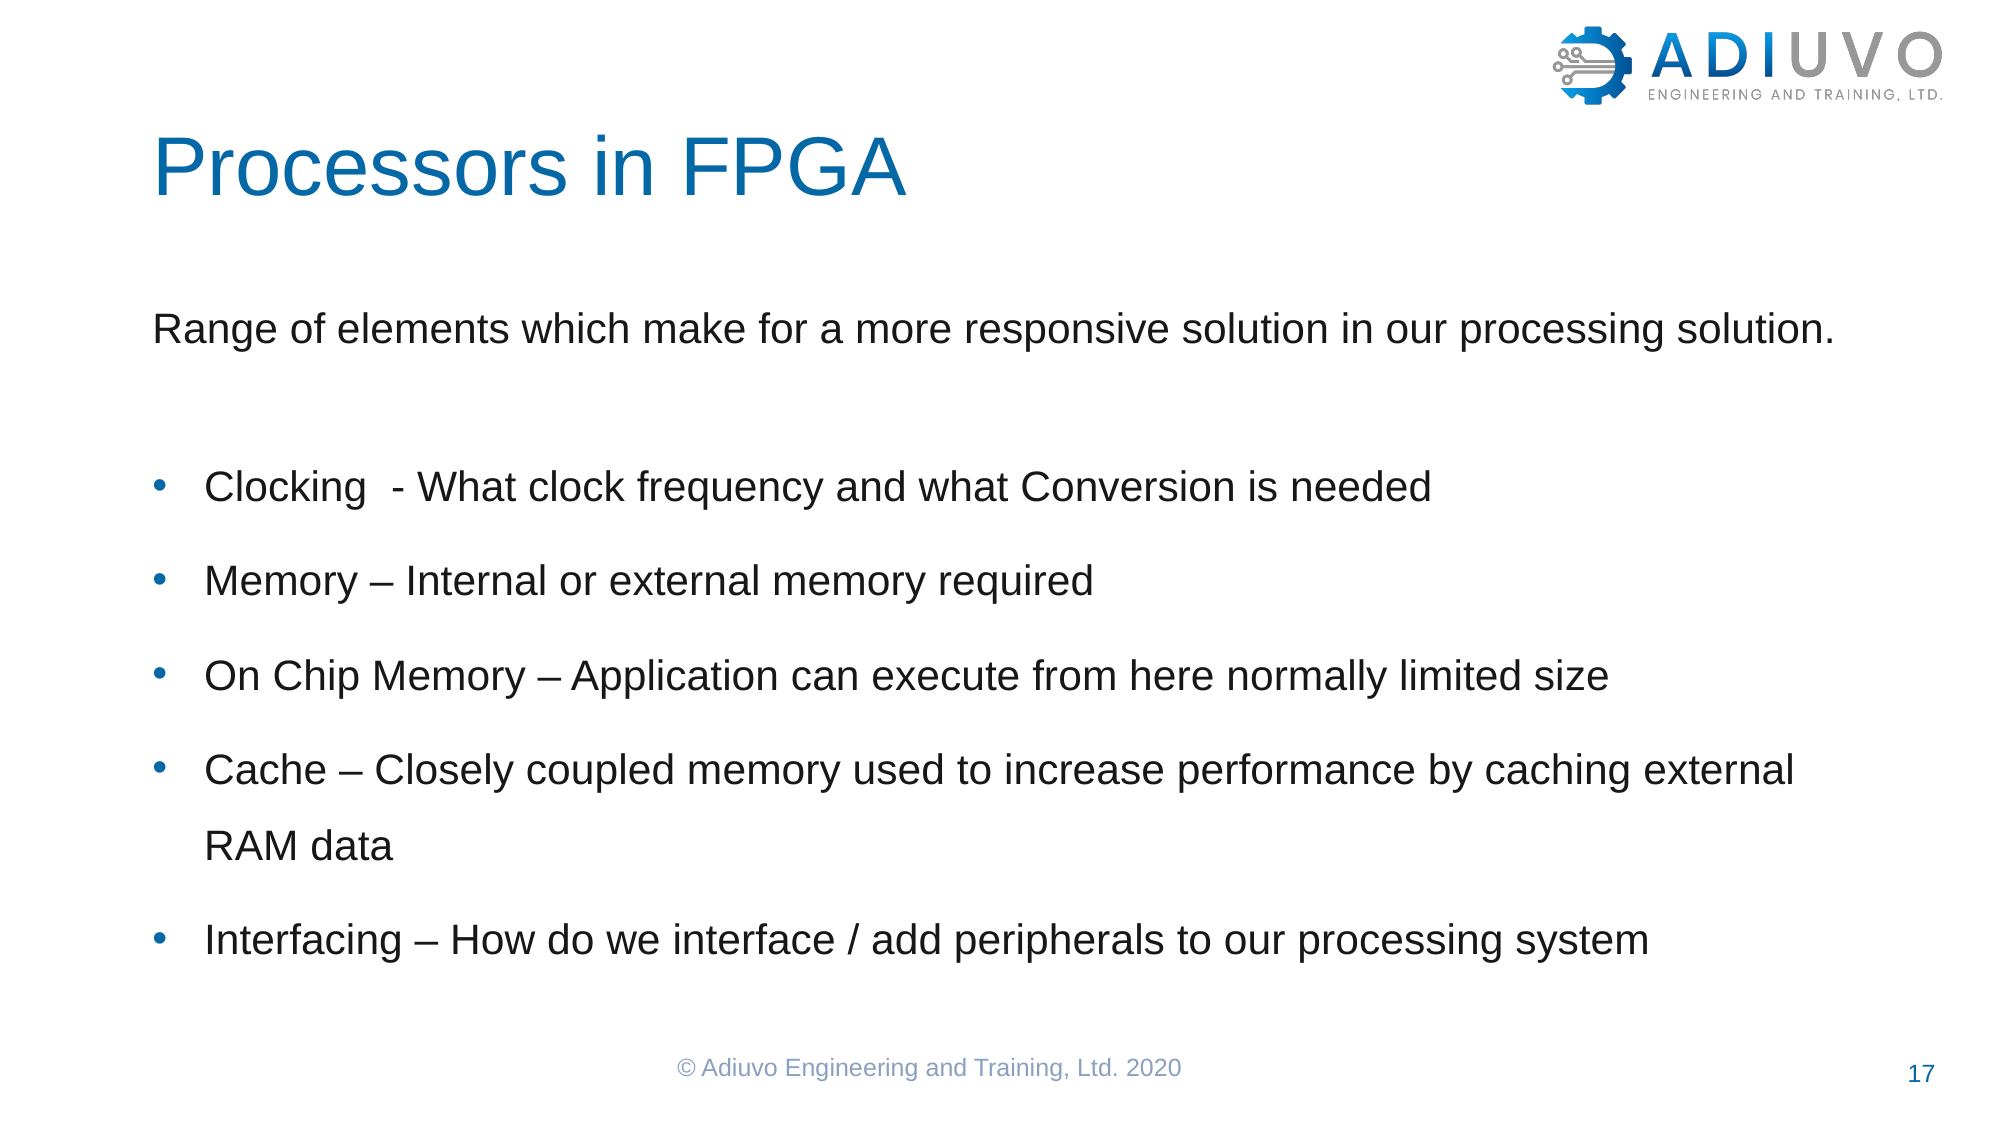

# Processors in FPGA
Range of elements which make for a more responsive solution in our processing solution.

Clocking  - What clock frequency and what Conversion is needed
Memory – Internal or external memory required
On Chip Memory – Application can execute from here normally limited size
Cache – Closely coupled memory used to increase performance by caching external RAM data
Interfacing – How do we interface / add peripherals to our processing system
© Adiuvo Engineering and Training, Ltd. 2020
17